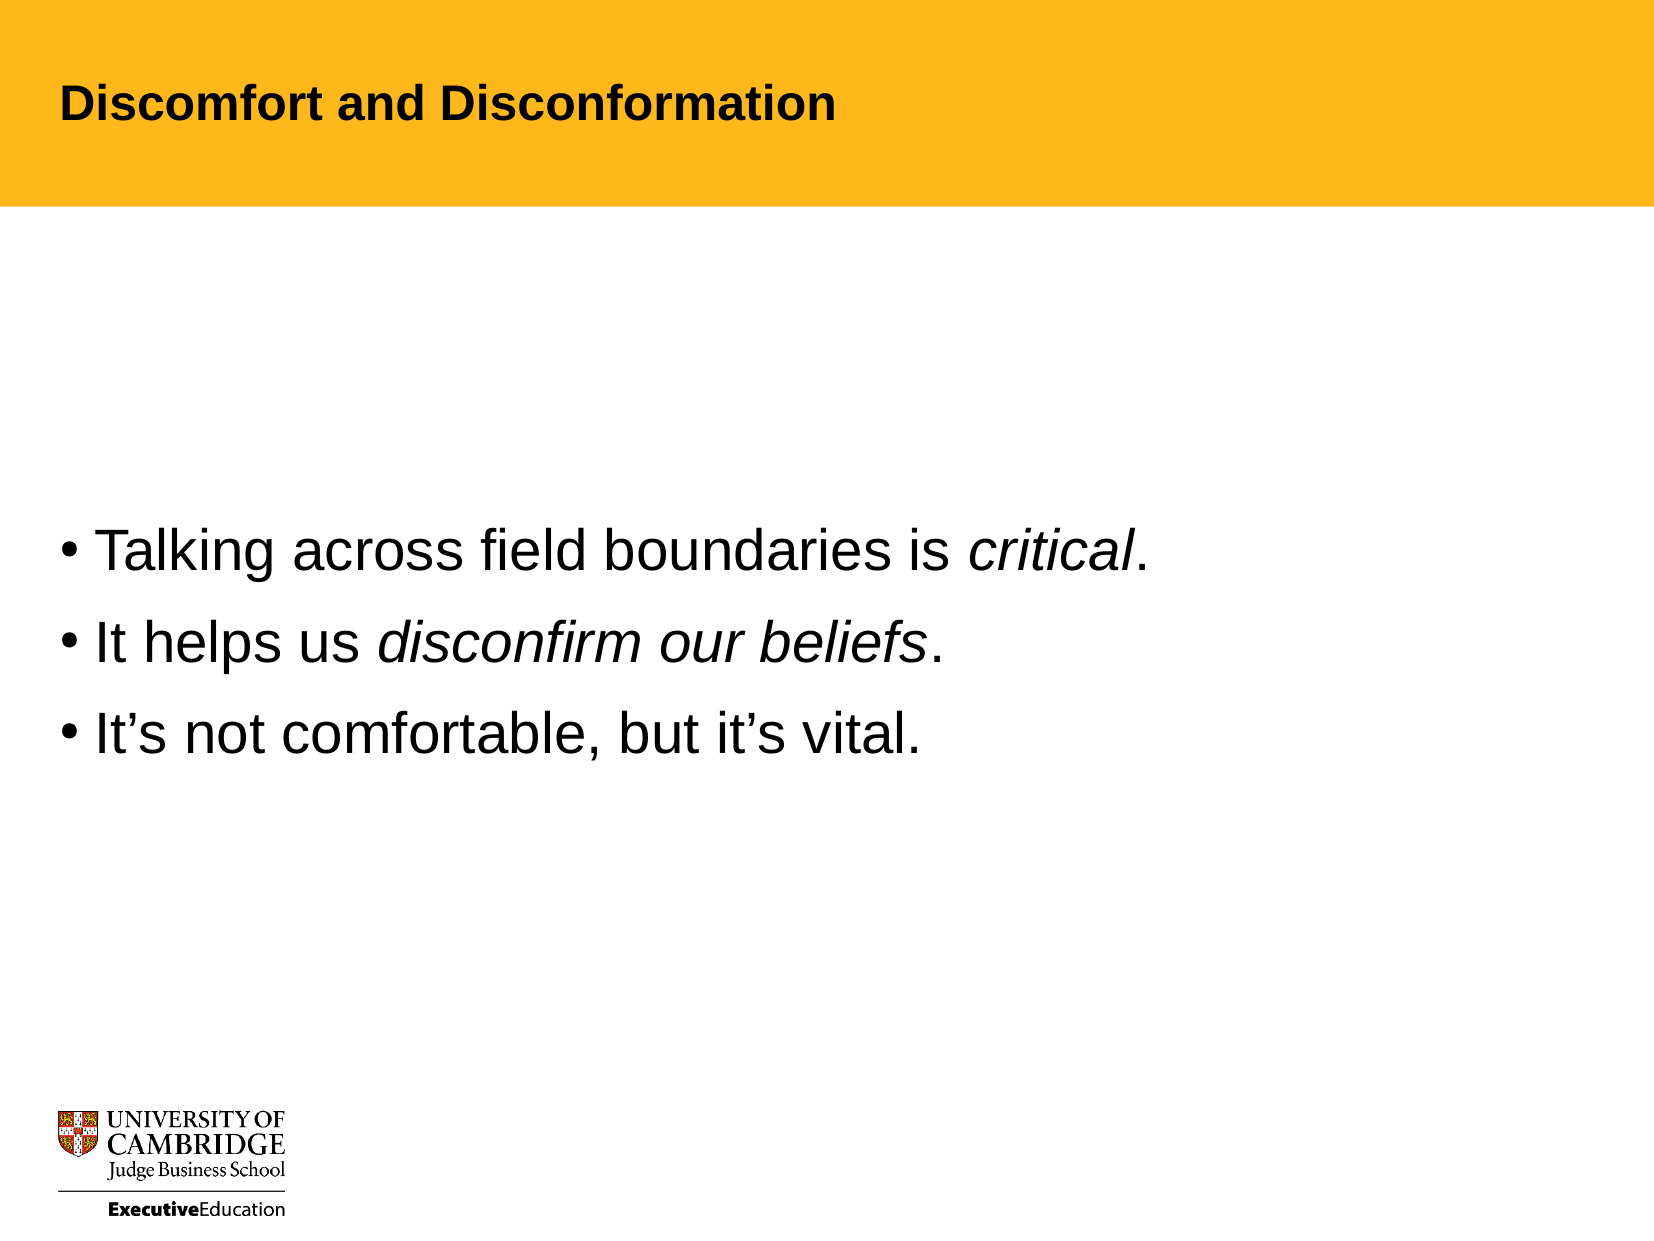

Discomfort and Disconformation
Talking across field boundaries is critical.
It helps us disconfirm our beliefs.
It’s not comfortable, but it’s vital.